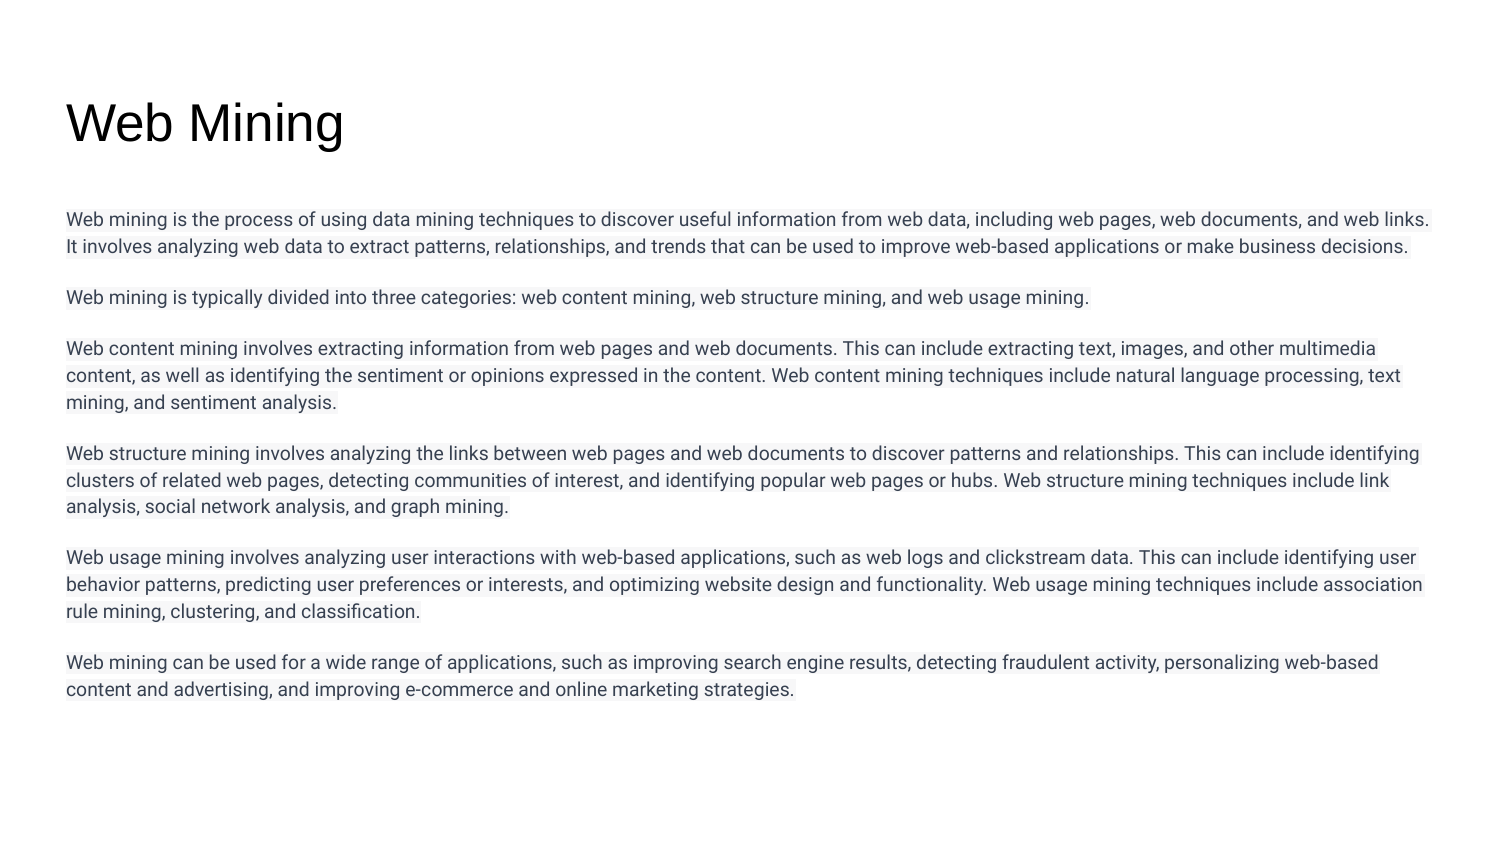

# Web Mining
Web mining is the process of using data mining techniques to discover useful information from web data, including web pages, web documents, and web links. It involves analyzing web data to extract patterns, relationships, and trends that can be used to improve web-based applications or make business decisions.
Web mining is typically divided into three categories: web content mining, web structure mining, and web usage mining.
Web content mining involves extracting information from web pages and web documents. This can include extracting text, images, and other multimedia content, as well as identifying the sentiment or opinions expressed in the content. Web content mining techniques include natural language processing, text mining, and sentiment analysis.
Web structure mining involves analyzing the links between web pages and web documents to discover patterns and relationships. This can include identifying clusters of related web pages, detecting communities of interest, and identifying popular web pages or hubs. Web structure mining techniques include link analysis, social network analysis, and graph mining.
Web usage mining involves analyzing user interactions with web-based applications, such as web logs and clickstream data. This can include identifying user behavior patterns, predicting user preferences or interests, and optimizing website design and functionality. Web usage mining techniques include association rule mining, clustering, and classification.
Web mining can be used for a wide range of applications, such as improving search engine results, detecting fraudulent activity, personalizing web-based content and advertising, and improving e-commerce and online marketing strategies.